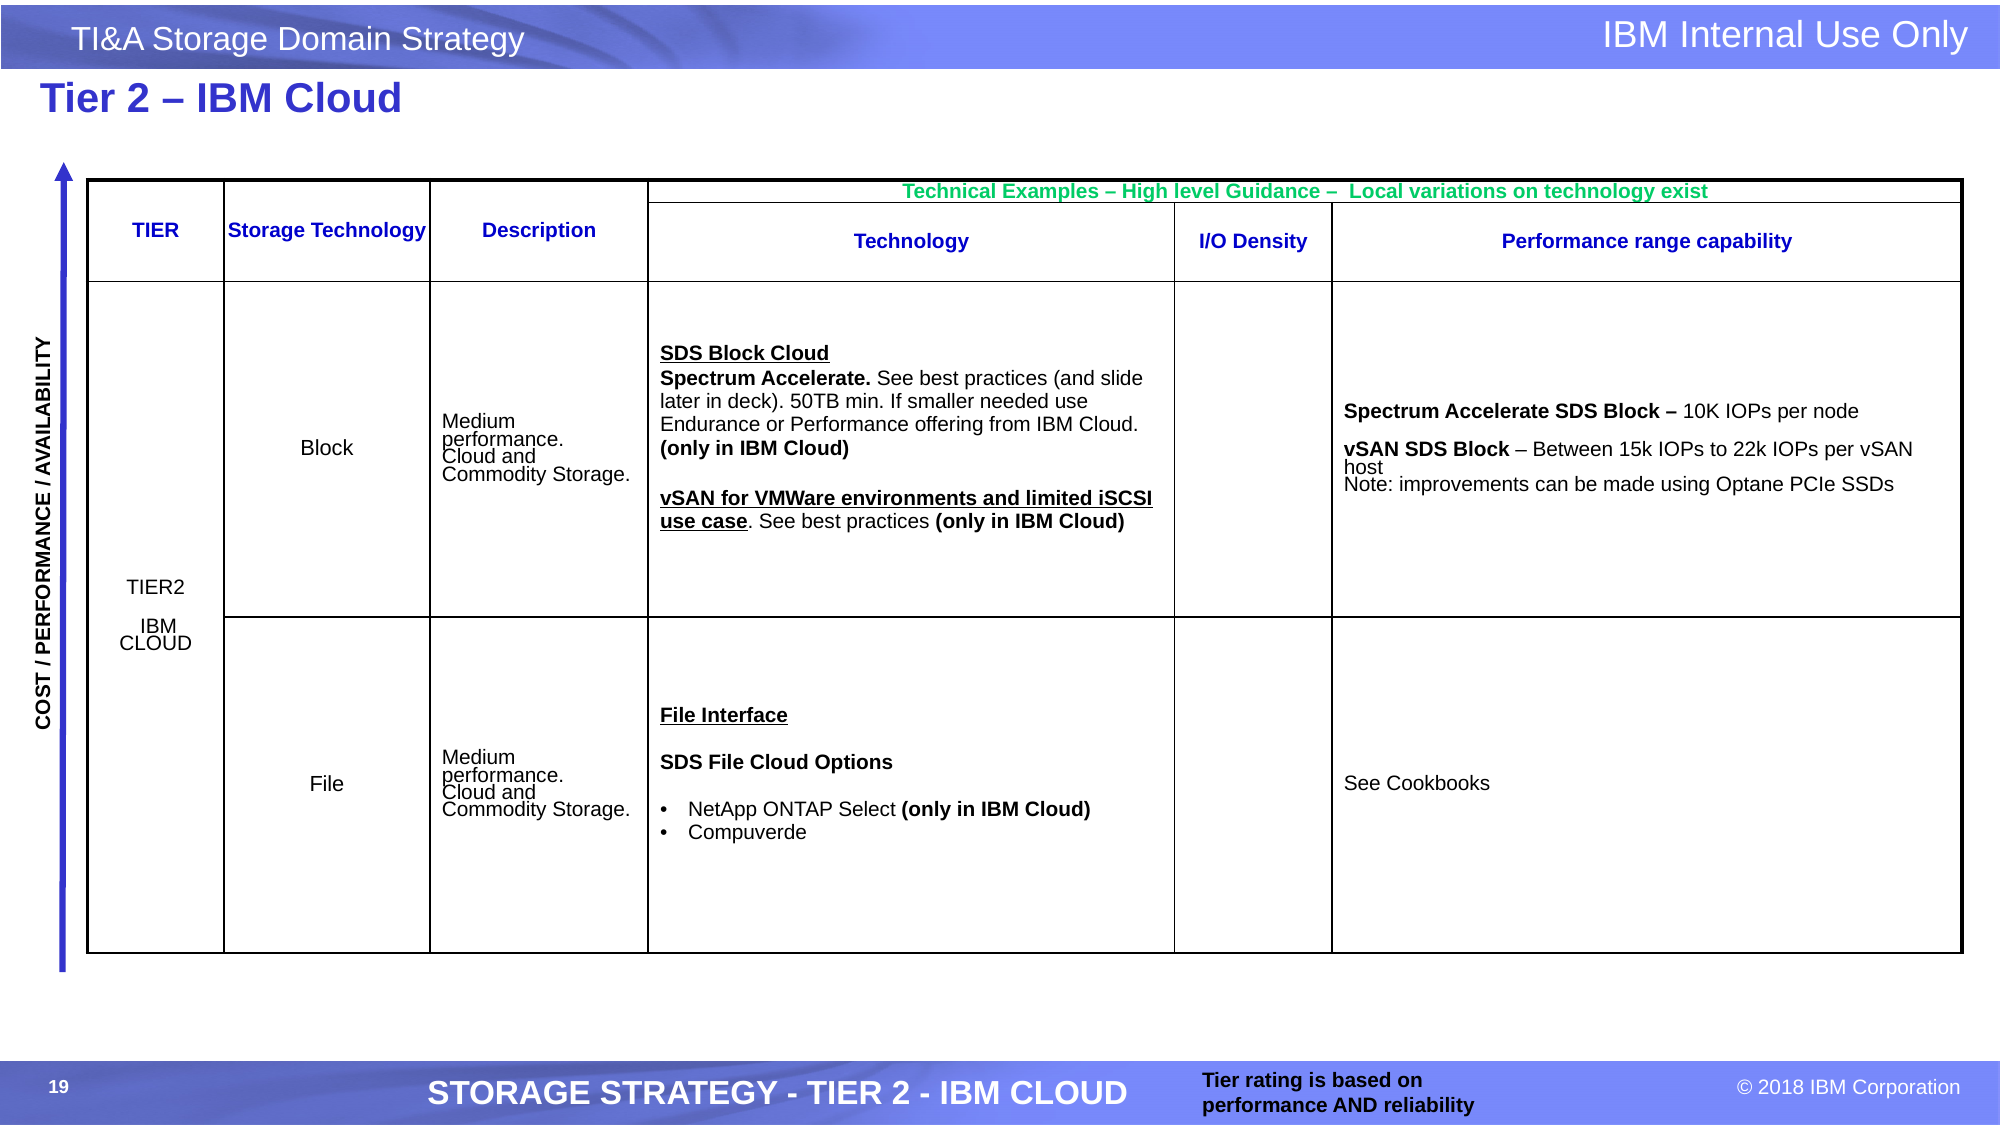

Tier 2 – IBM Cloud

| TIER | Storage Technology | Description | Technical Examples – High level Guidance – Local variations on technology exist |  |  |
| --- | --- | --- | --- | --- | --- |
|  |  |  | Technology | I/O Density | Performance range capability |
| TIER2 IBM CLOUD | Block | Medium performance. Cloud and Commodity Storage. | SDS Block Cloud Spectrum Accelerate. See best practices (and slide later in deck). 50TB min. If smaller needed use Endurance or Performance offering from IBM Cloud. (only in IBM Cloud) vSAN for VMWare environments and limited iSCSI use case. See best practices (only in IBM Cloud) |  | Spectrum Accelerate SDS Block – 10K IOPs per node vSAN SDS Block – Between 15k IOPs to 22k IOPs per vSAN host Note: improvements can be made using Optane PCIe SSDs |
|  | File | Medium performance. Cloud and Commodity Storage. | File Interface SDS File Cloud Options NetApp ONTAP Select (only in IBM Cloud) Compuverde |  | See Cookbooks |
COST / PERFORMANCE / AVAILABILITY
Tier rating is based on performance AND reliability
Storage Strategy - Tier 2 - IBM Cloud